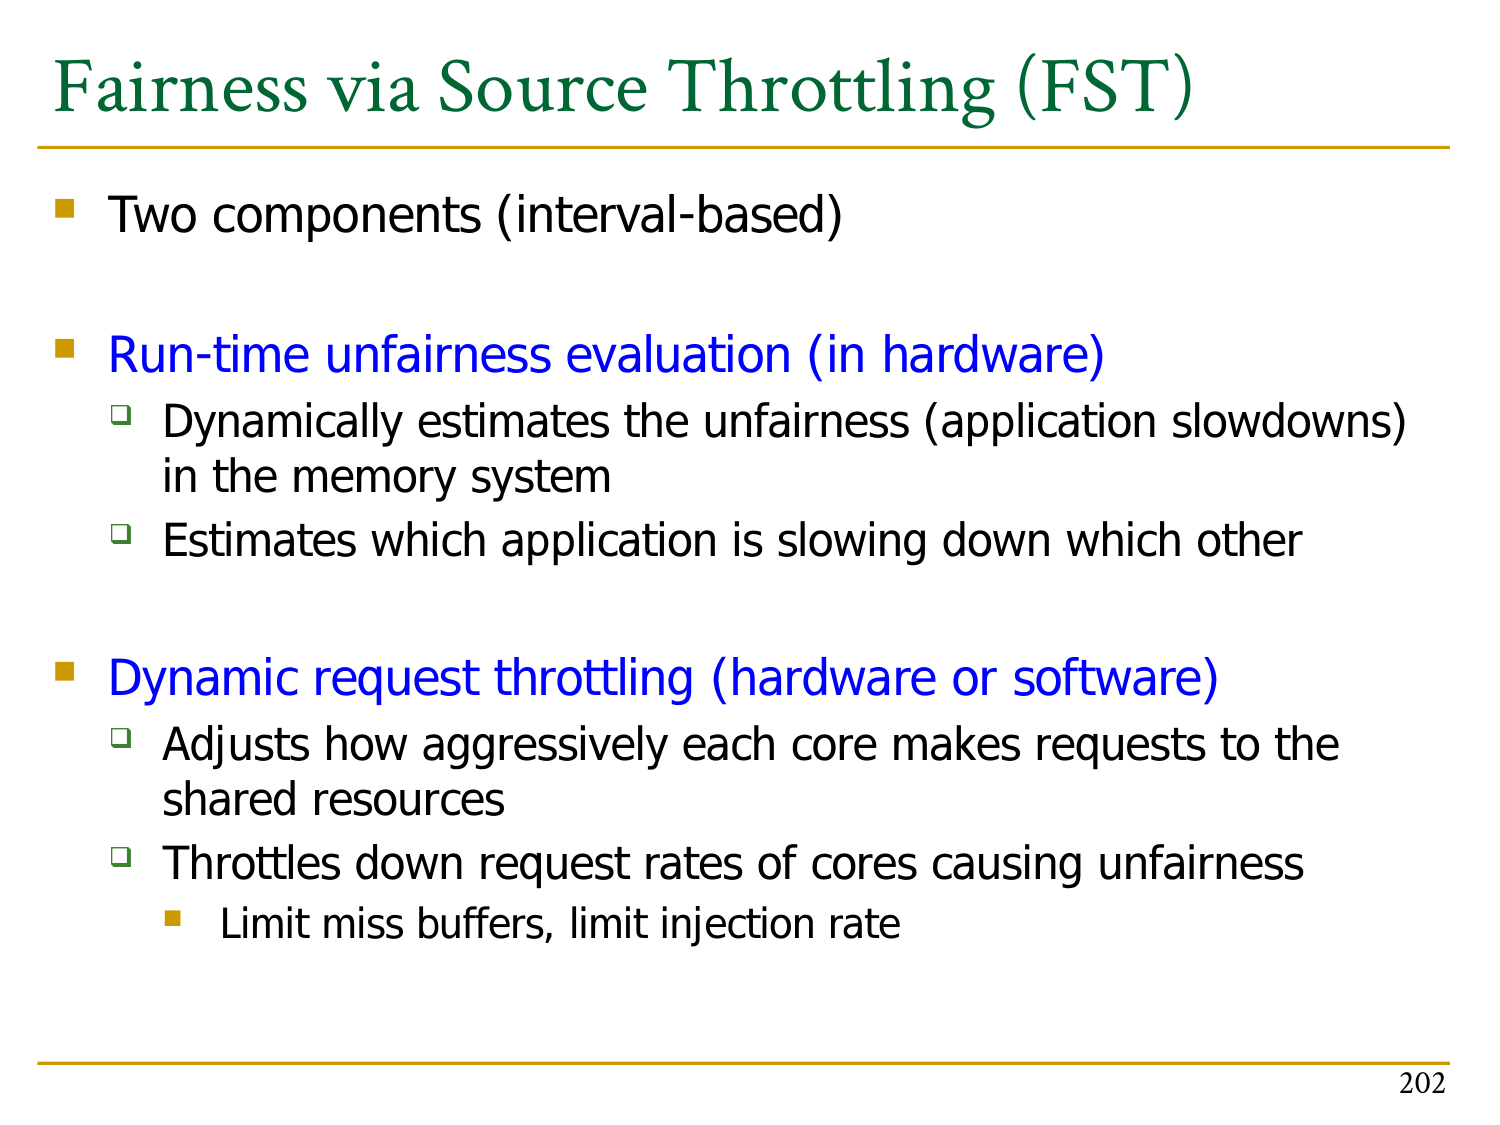

# Fairness via Source Throttling (FST)
Two components (interval-based)

Run-time unfairness evaluation (in hardware)
Dynamically estimates the unfairness (application slowdowns) in the memory system
Estimates which application is slowing down which other

Dynamic request throttling (hardware or software)
Adjusts how aggressively each core makes requests to the shared resources
Throttles down request rates of cores causing unfairness
Limit miss buffers, limit injection rate
202